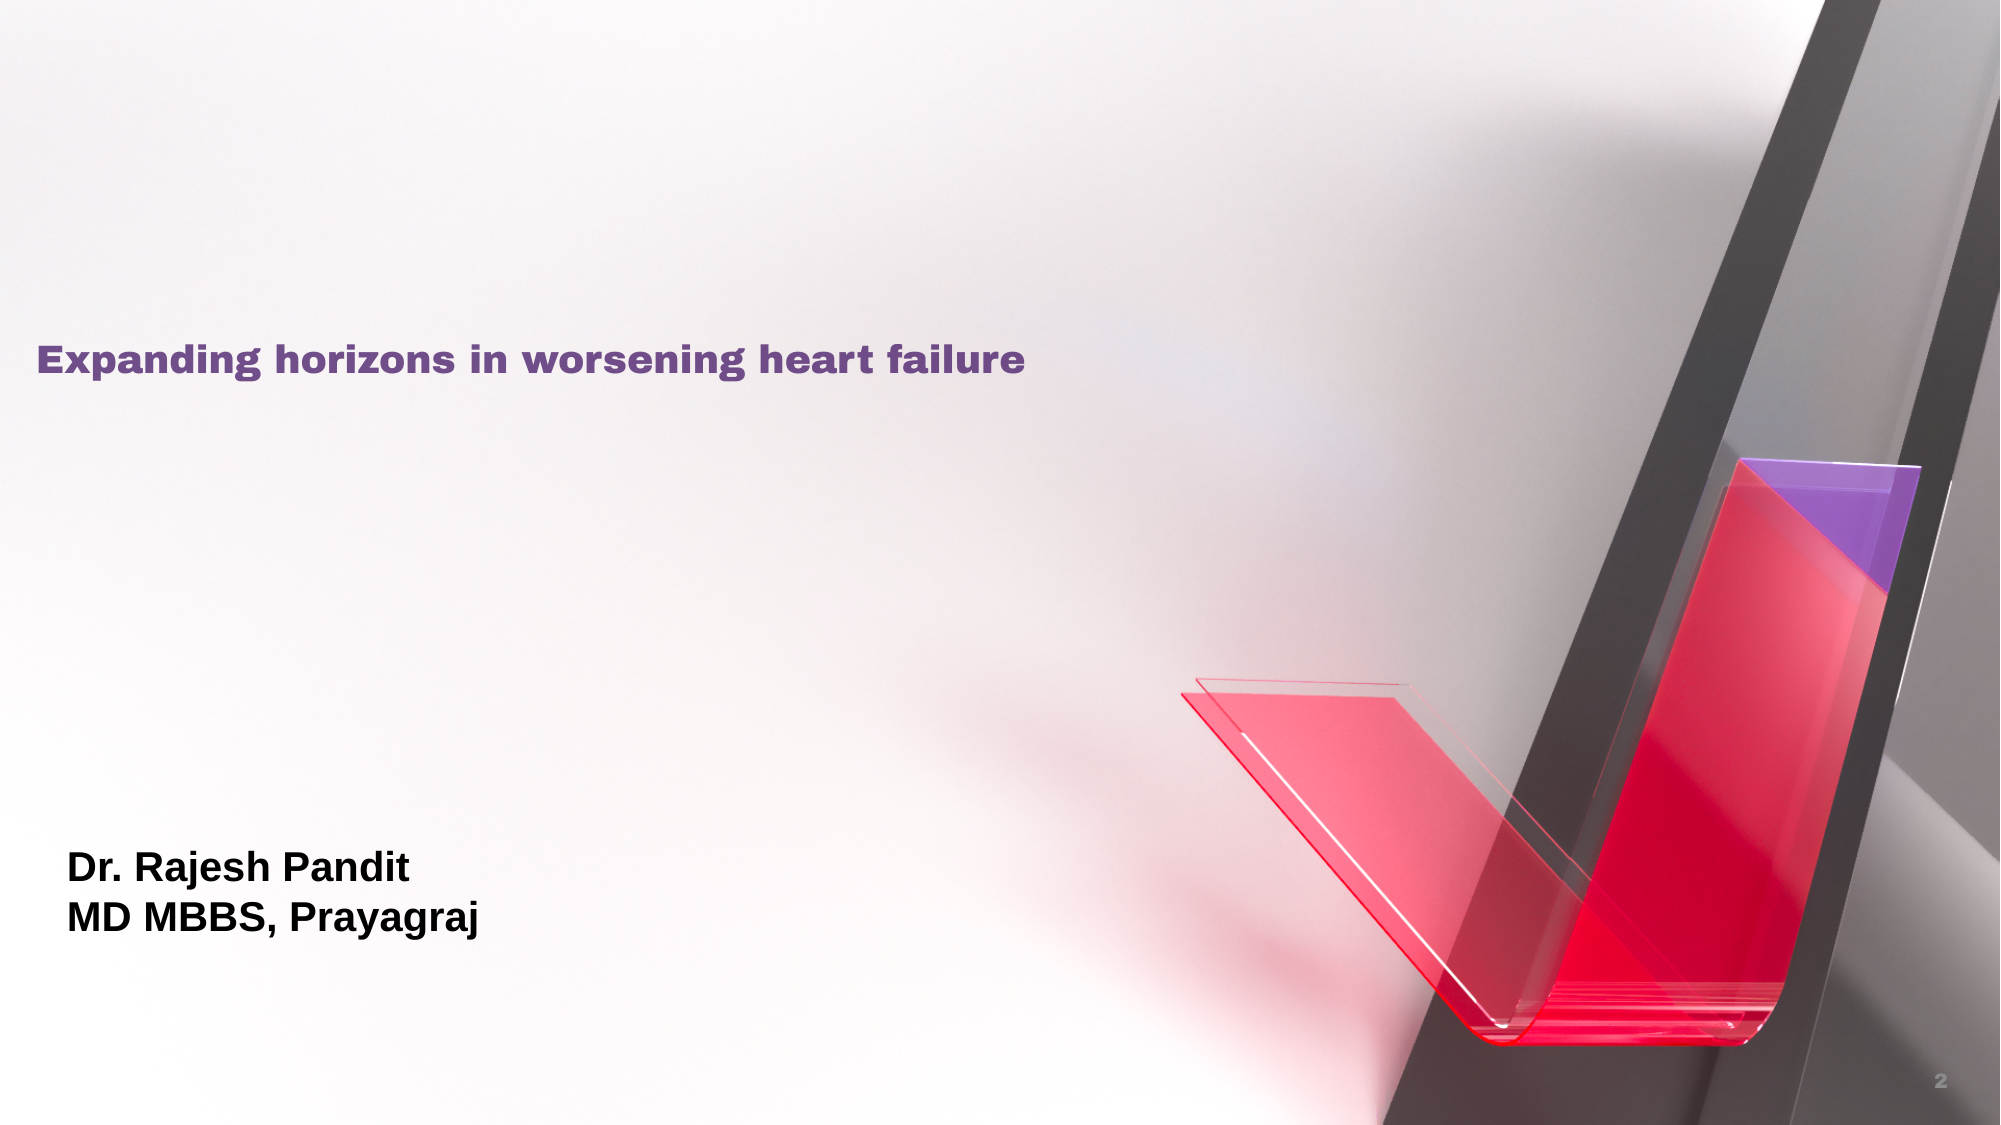

# Expanding horizons in worsening heart failure
Dr. Rajesh Pandit
MD MBBS, Prayagraj
2